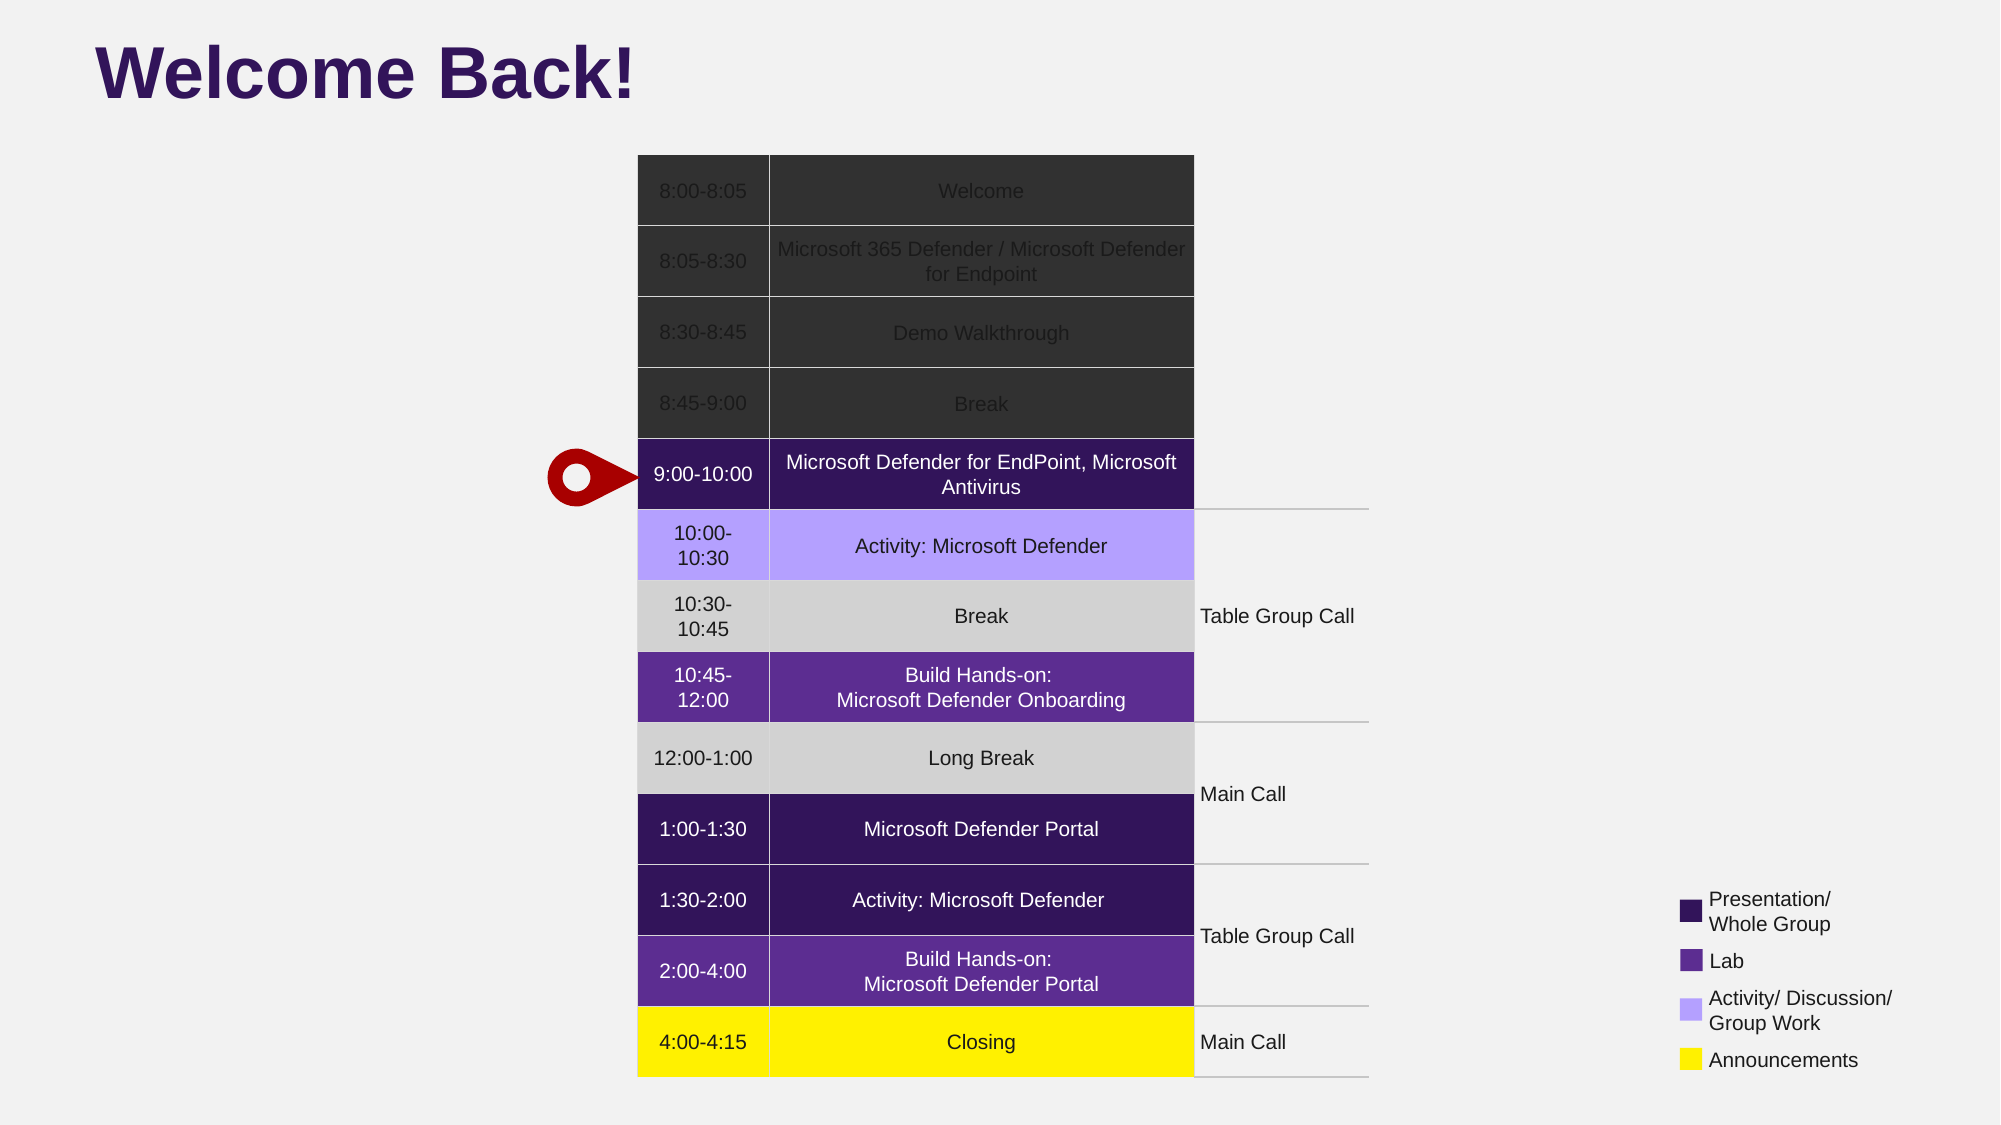

Welcome Back!
| 8:00-8:05 | Welcome |  |
| --- | --- | --- |
| 8:05-8:30 | Microsoft 365 Defender / Microsoft Defender for Endpoint |  |
| 8:30-8:45 | Demo Walkthrough |  |
| 8:45-9:00 | Break |  |
| 9:00-10:00 | Microsoft Defender for EndPoint, Microsoft Antivirus |  |
| 10:00-10:30 | Activity: Microsoft Defender | Table Group Call |
| 10:30-10:45 | Break |  |
| 10:45-12:00 | Build Hands-on: Microsoft Defender Onboarding | Table Group Call |
| 12:00-1:00 | Long Break | Main Call |
| 1:00-1:30 | Microsoft Defender Portal |  |
| 1:30-2:00 | Activity: Microsoft Defender | Table Group Call |
| 2:00-4:00 | Build Hands-on: Microsoft Defender Portal |  |
| 4:00-4:15 | Closing | Main Call |

Presentation/
Whole Group

Lab

Activity/ Discussion/ Group Work

Announcements